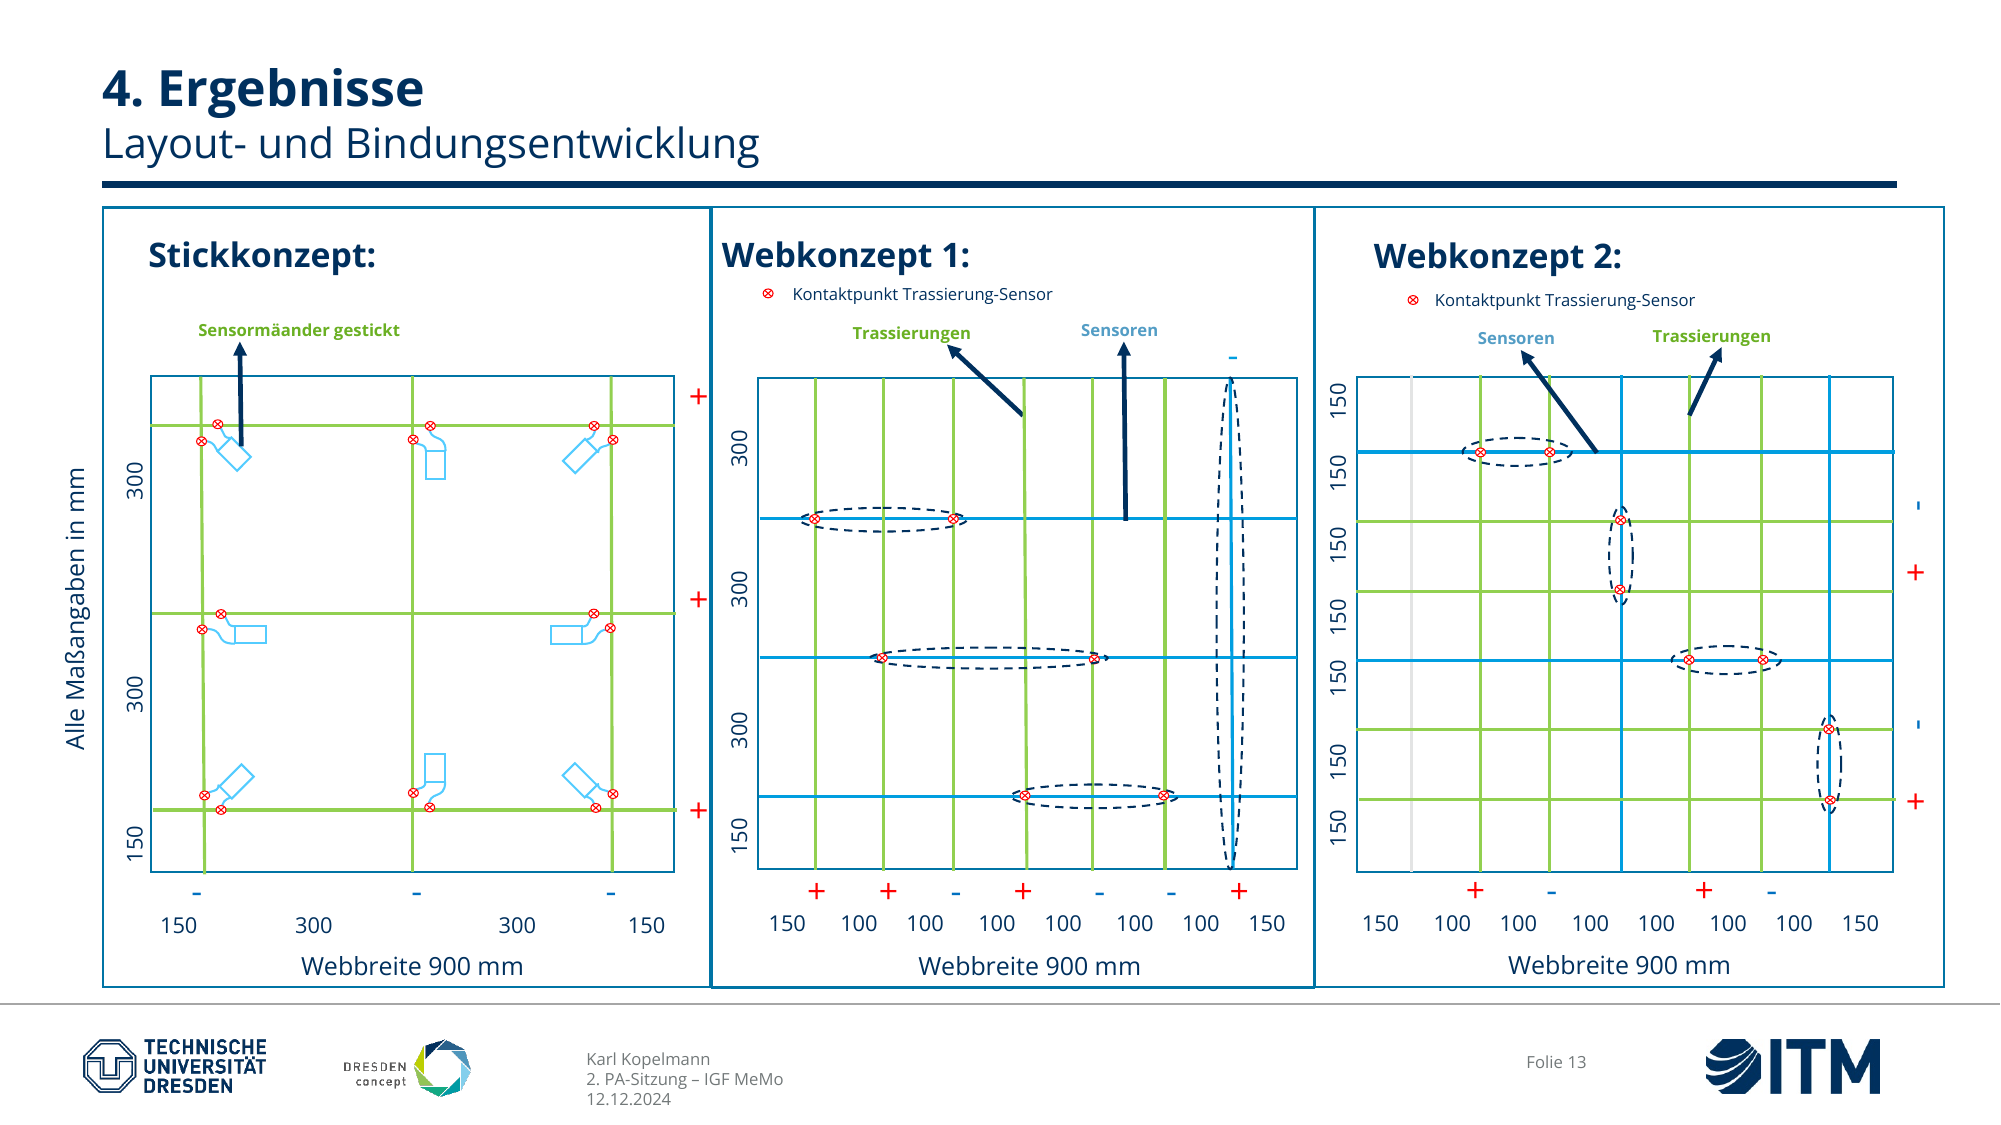

# 4. Ergebnisse Layout- und Bindungsentwicklung

+       -	         +      -
150     150	150    150      150      150      150

+       -	         +      -
150      100     100      100     100      100     100     150
Webbreite 900 mm

Webkonzept 2:
Kontaktpunkt Trassierung-Sensor

Trassierungen
Sensoren

Sensormäander gestickt

Stickkonzept:

150	300	           300

-         	        -                     -
 150                 300                             300                150
Webbreite 900 mm
+	       +	             +

Webkonzept 1:
Kontaktpunkt Trassierung-Sensor

Sensoren
Trassierungen
-

150            300                  300                  300

+      +      -      +       -       -      +
150      100     100      100     100      100     100     150
Webbreite 900 mm
Alle Maßangaben in mm